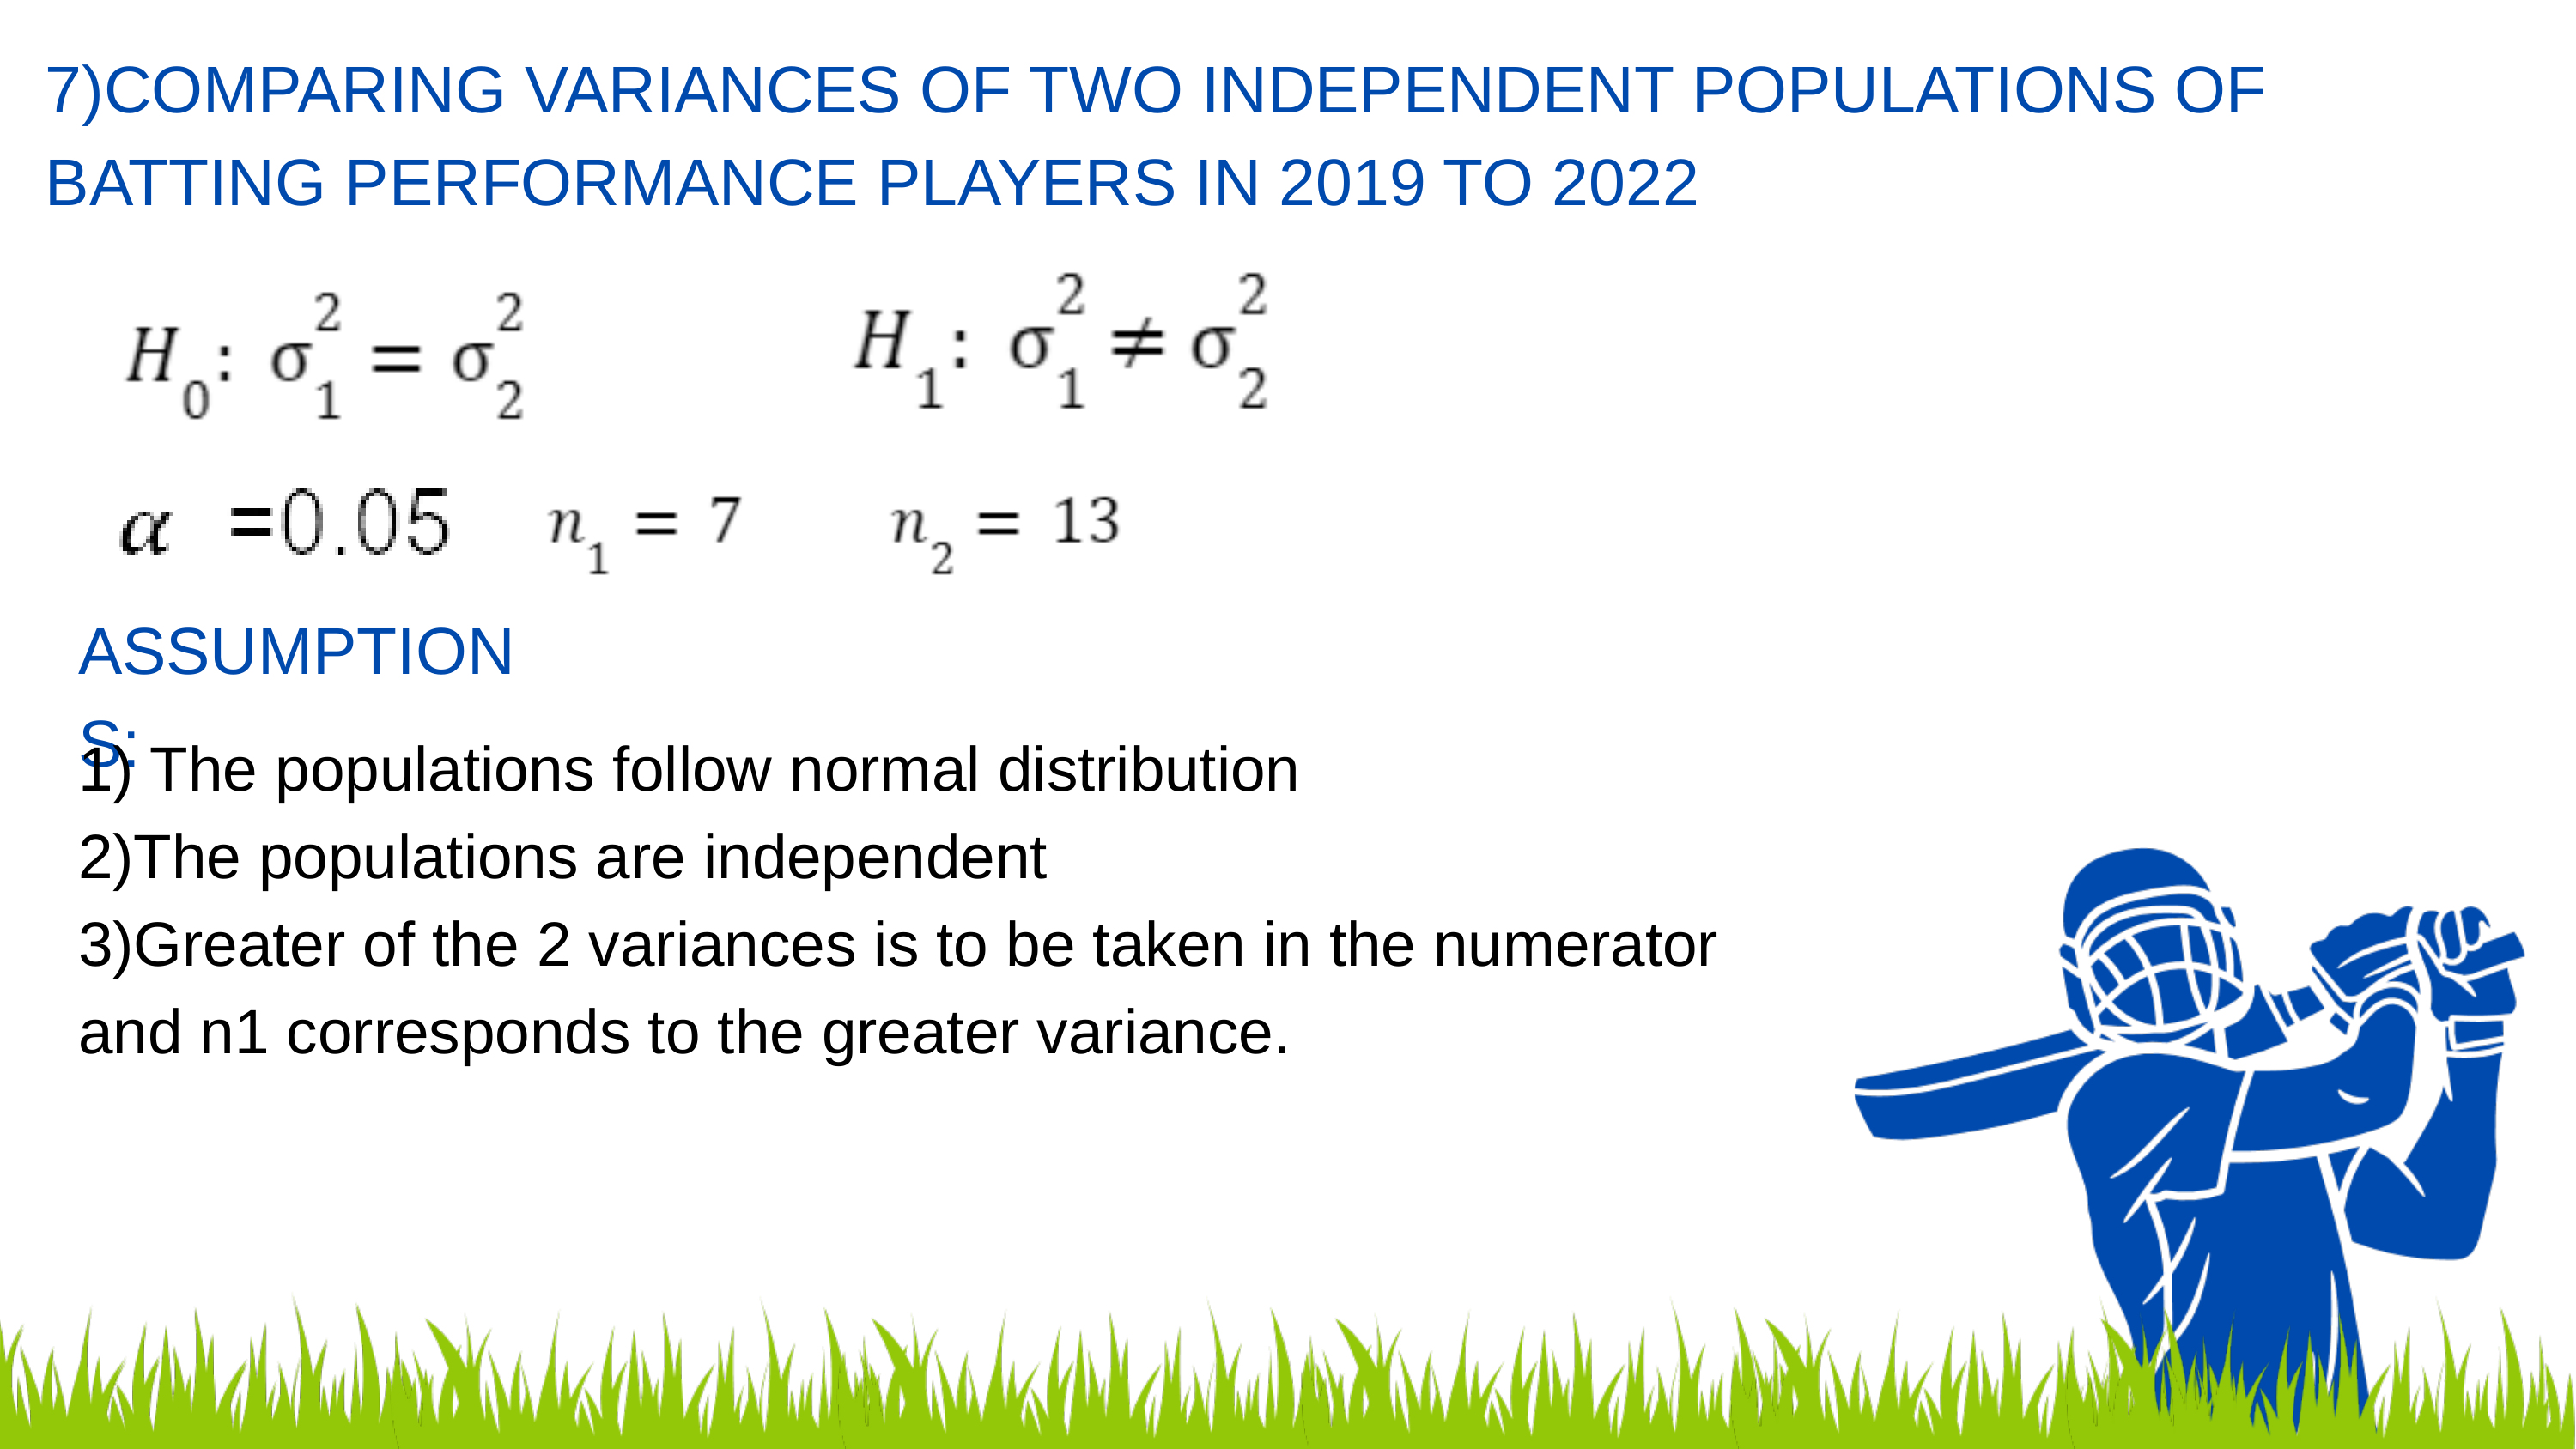

7)COMPARING VARIANCES OF TWO INDEPENDENT POPULATIONS OF BATTING PERFORMANCE PLAYERS IN 2019 TO 2022

ASSUMPTIONS:
1) The populations follow normal distribution
2)The populations are independent
3)Greater of the 2 variances is to be taken in the numerator
and n1 corresponds to the greater variance.